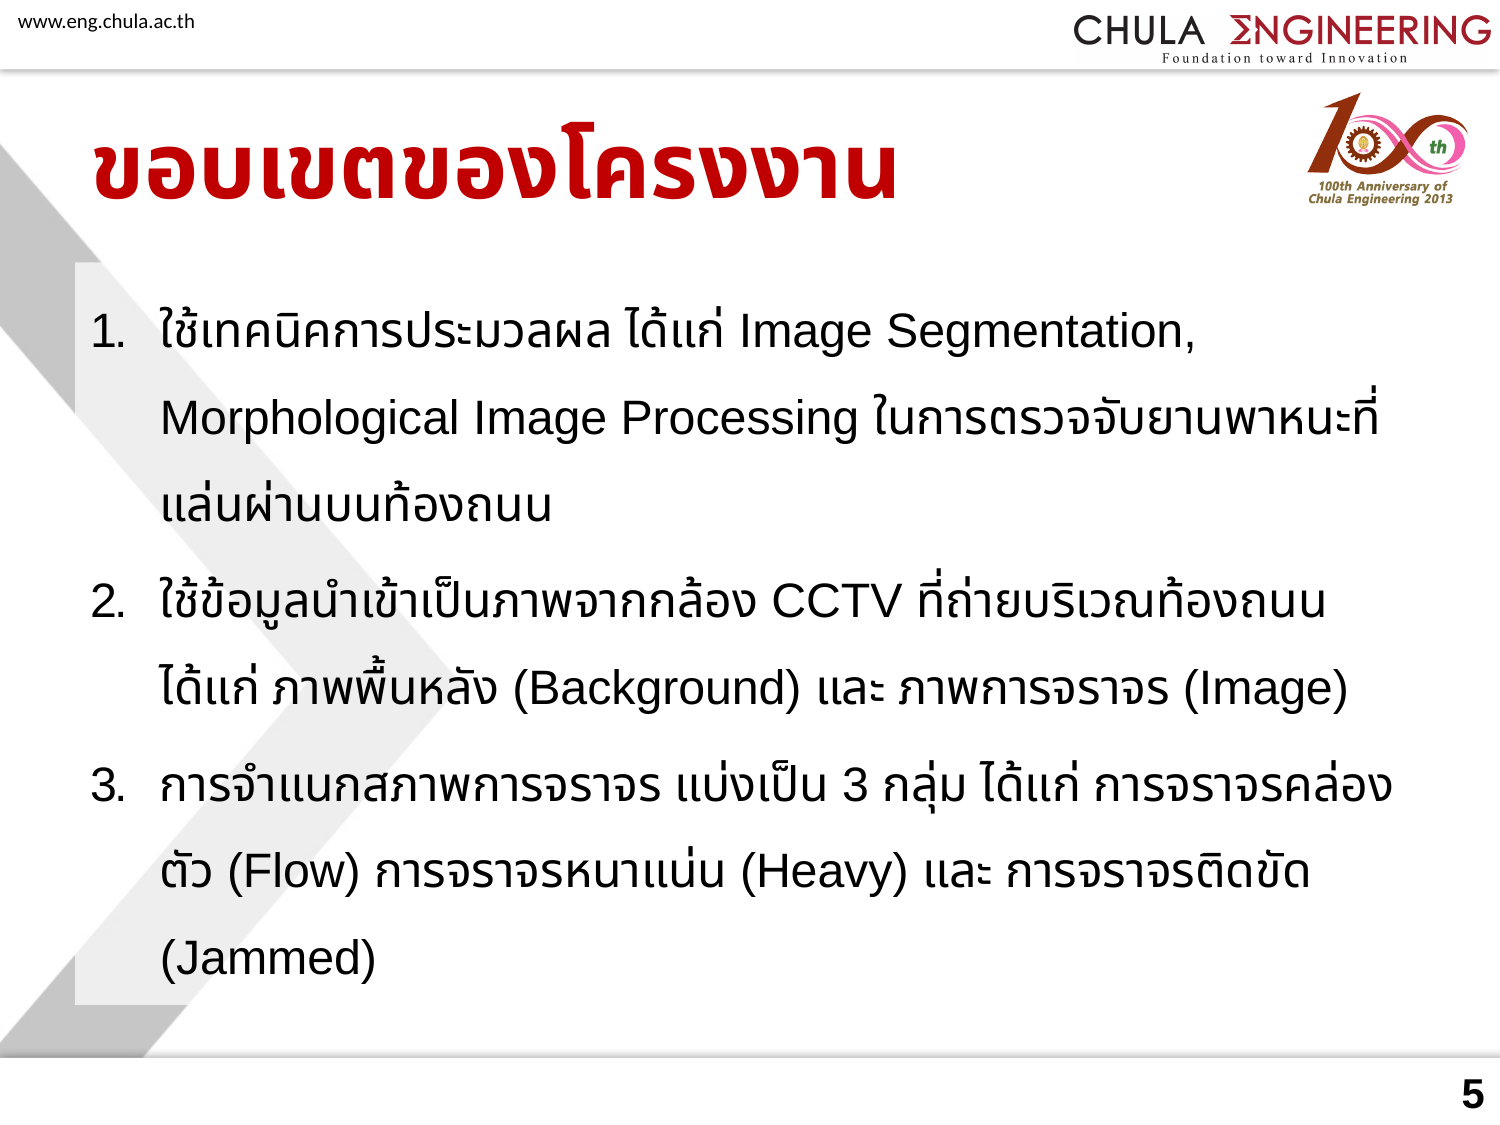

# ขอบเขตของโครงงาน
ใช้เทคนิคการประมวลผล ได้แก่ Image Segmentation, Morphological Image Processing ในการตรวจจับยานพาหนะที่แล่นผ่านบนท้องถนน
ใช้ข้อมูลนำเข้าเป็นภาพจากกล้อง CCTV ที่ถ่ายบริเวณท้องถนน ได้แก่ ภาพพื้นหลัง (Background) และ ภาพการจราจร (Image)
การจำแนกสภาพการจราจร แบ่งเป็น 3 กลุ่ม ได้แก่ การจราจรคล่องตัว (Flow) การจราจรหนาแน่น (Heavy) และ การจราจรติดขัด (Jammed)
5